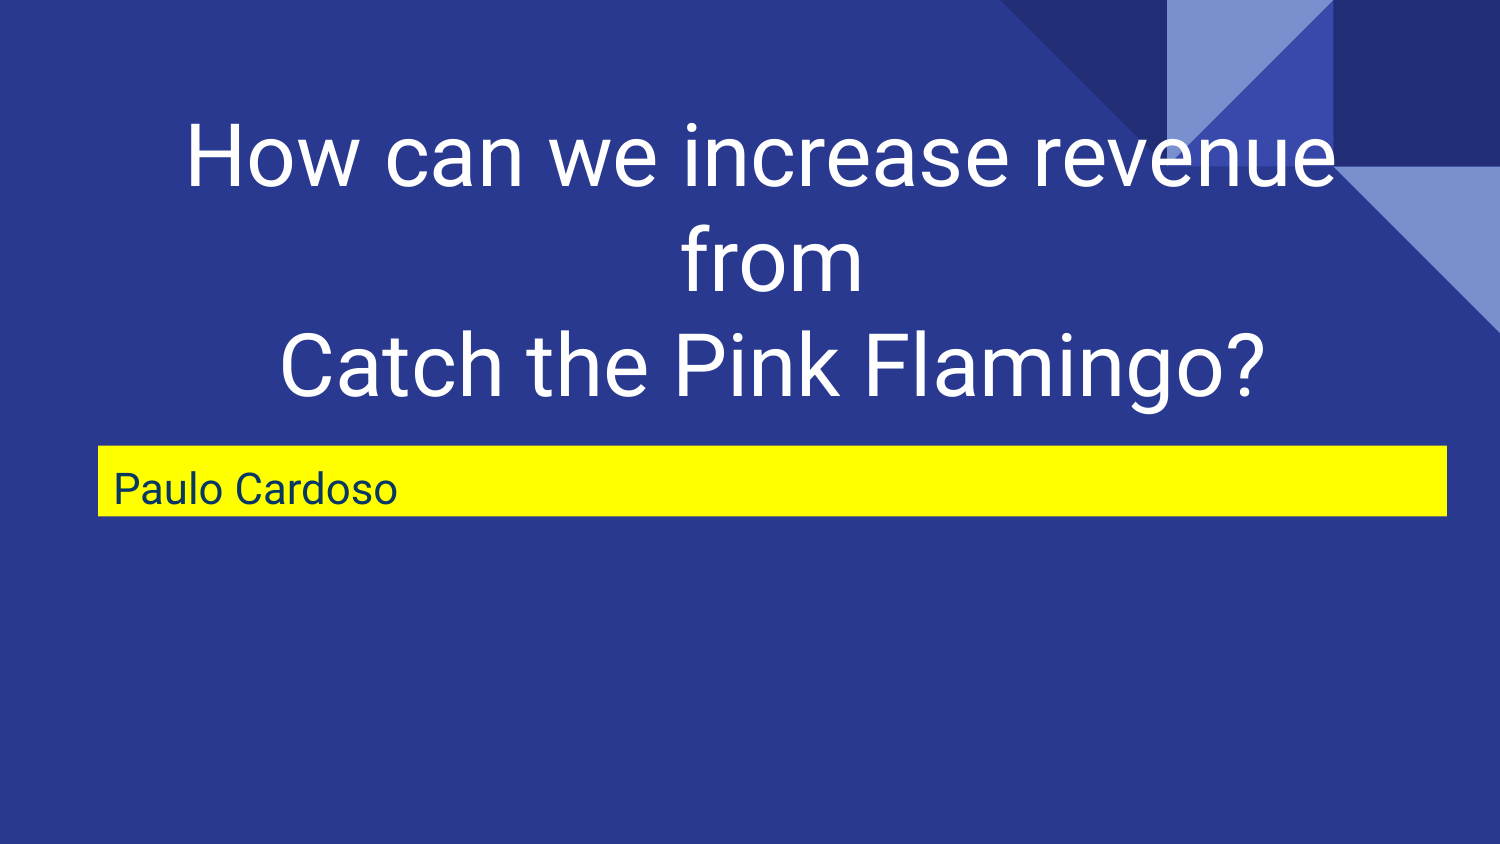

# How can we increase revenue
from
Catch the Pink Flamingo?
Paulo Cardoso